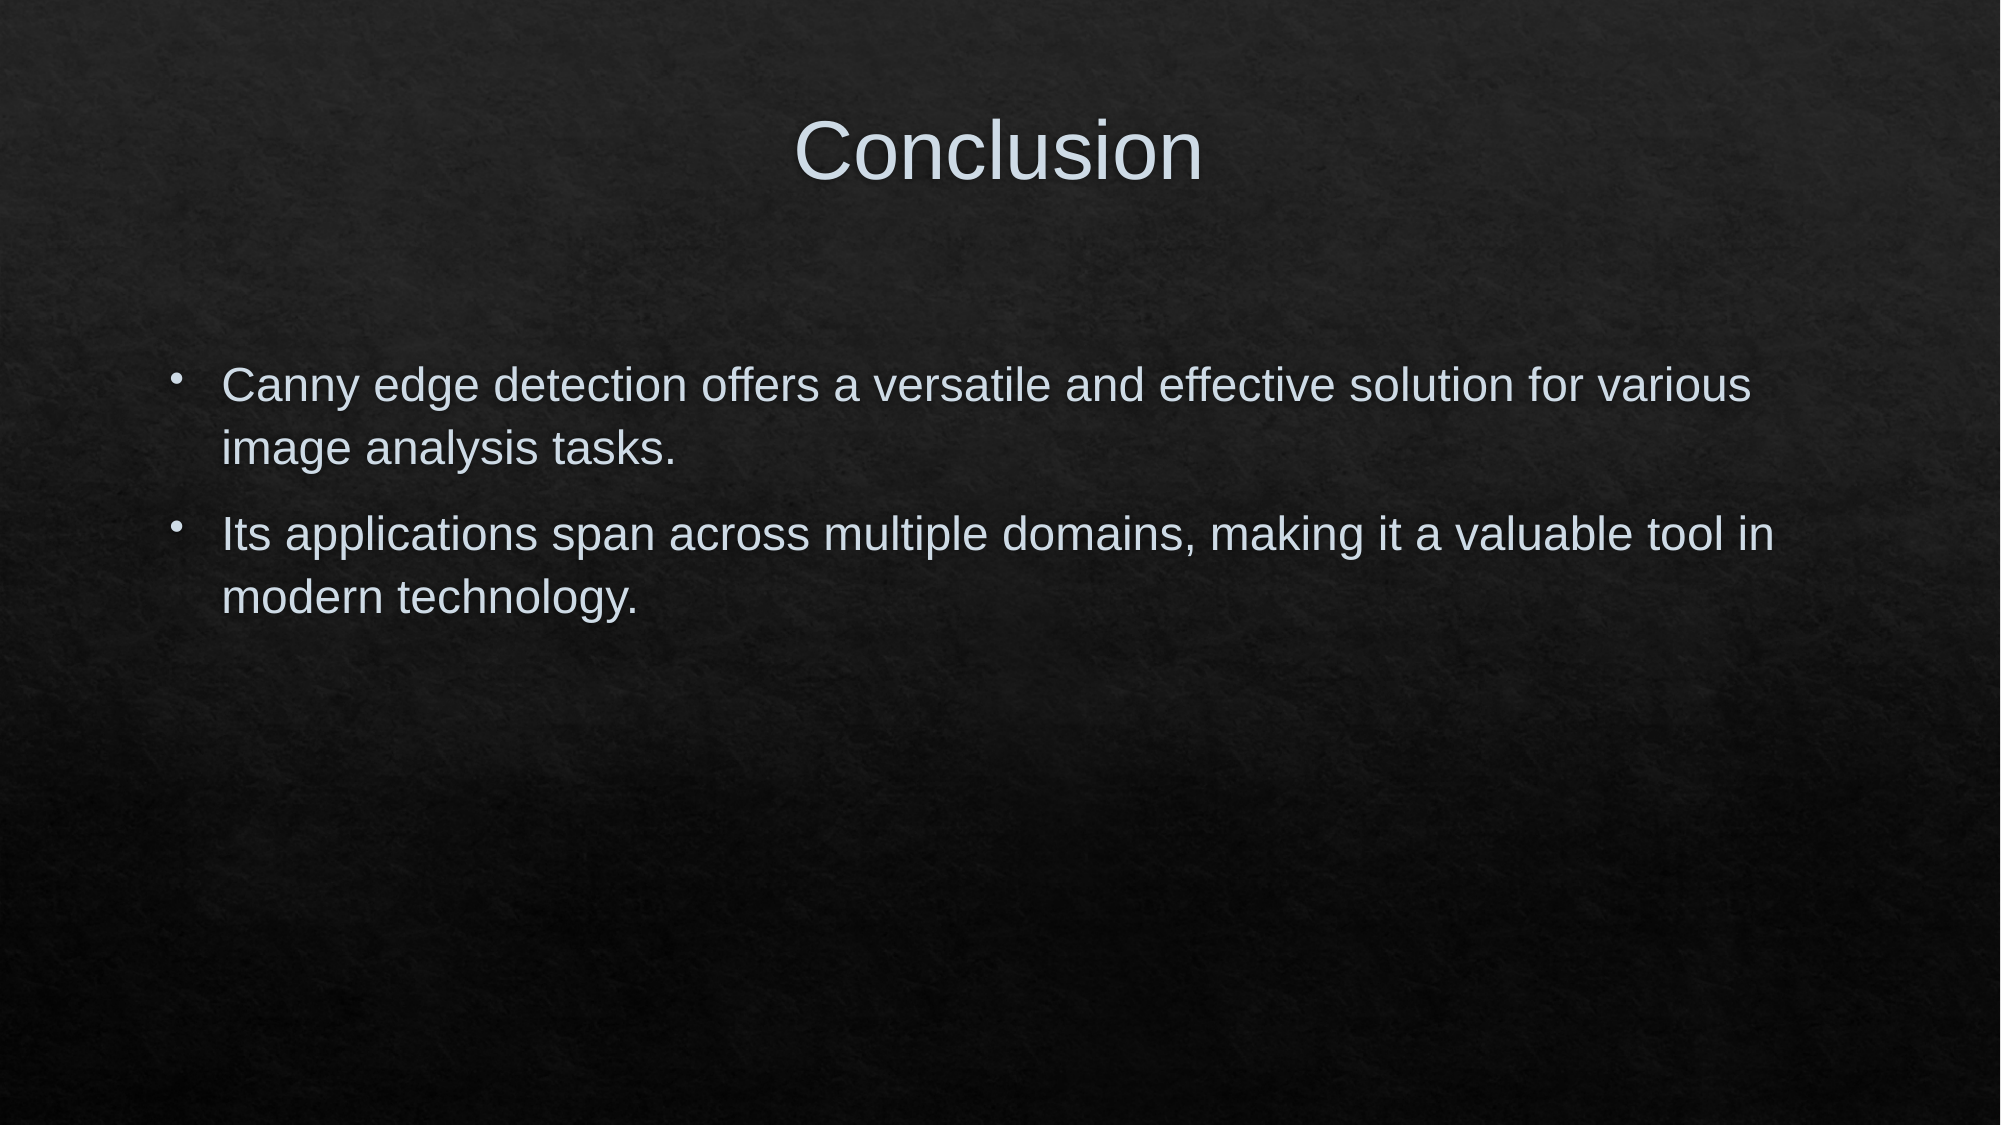

# Conclusion
Canny edge detection offers a versatile and effective solution for various image analysis tasks.
Its applications span across multiple domains, making it a valuable tool in modern technology.